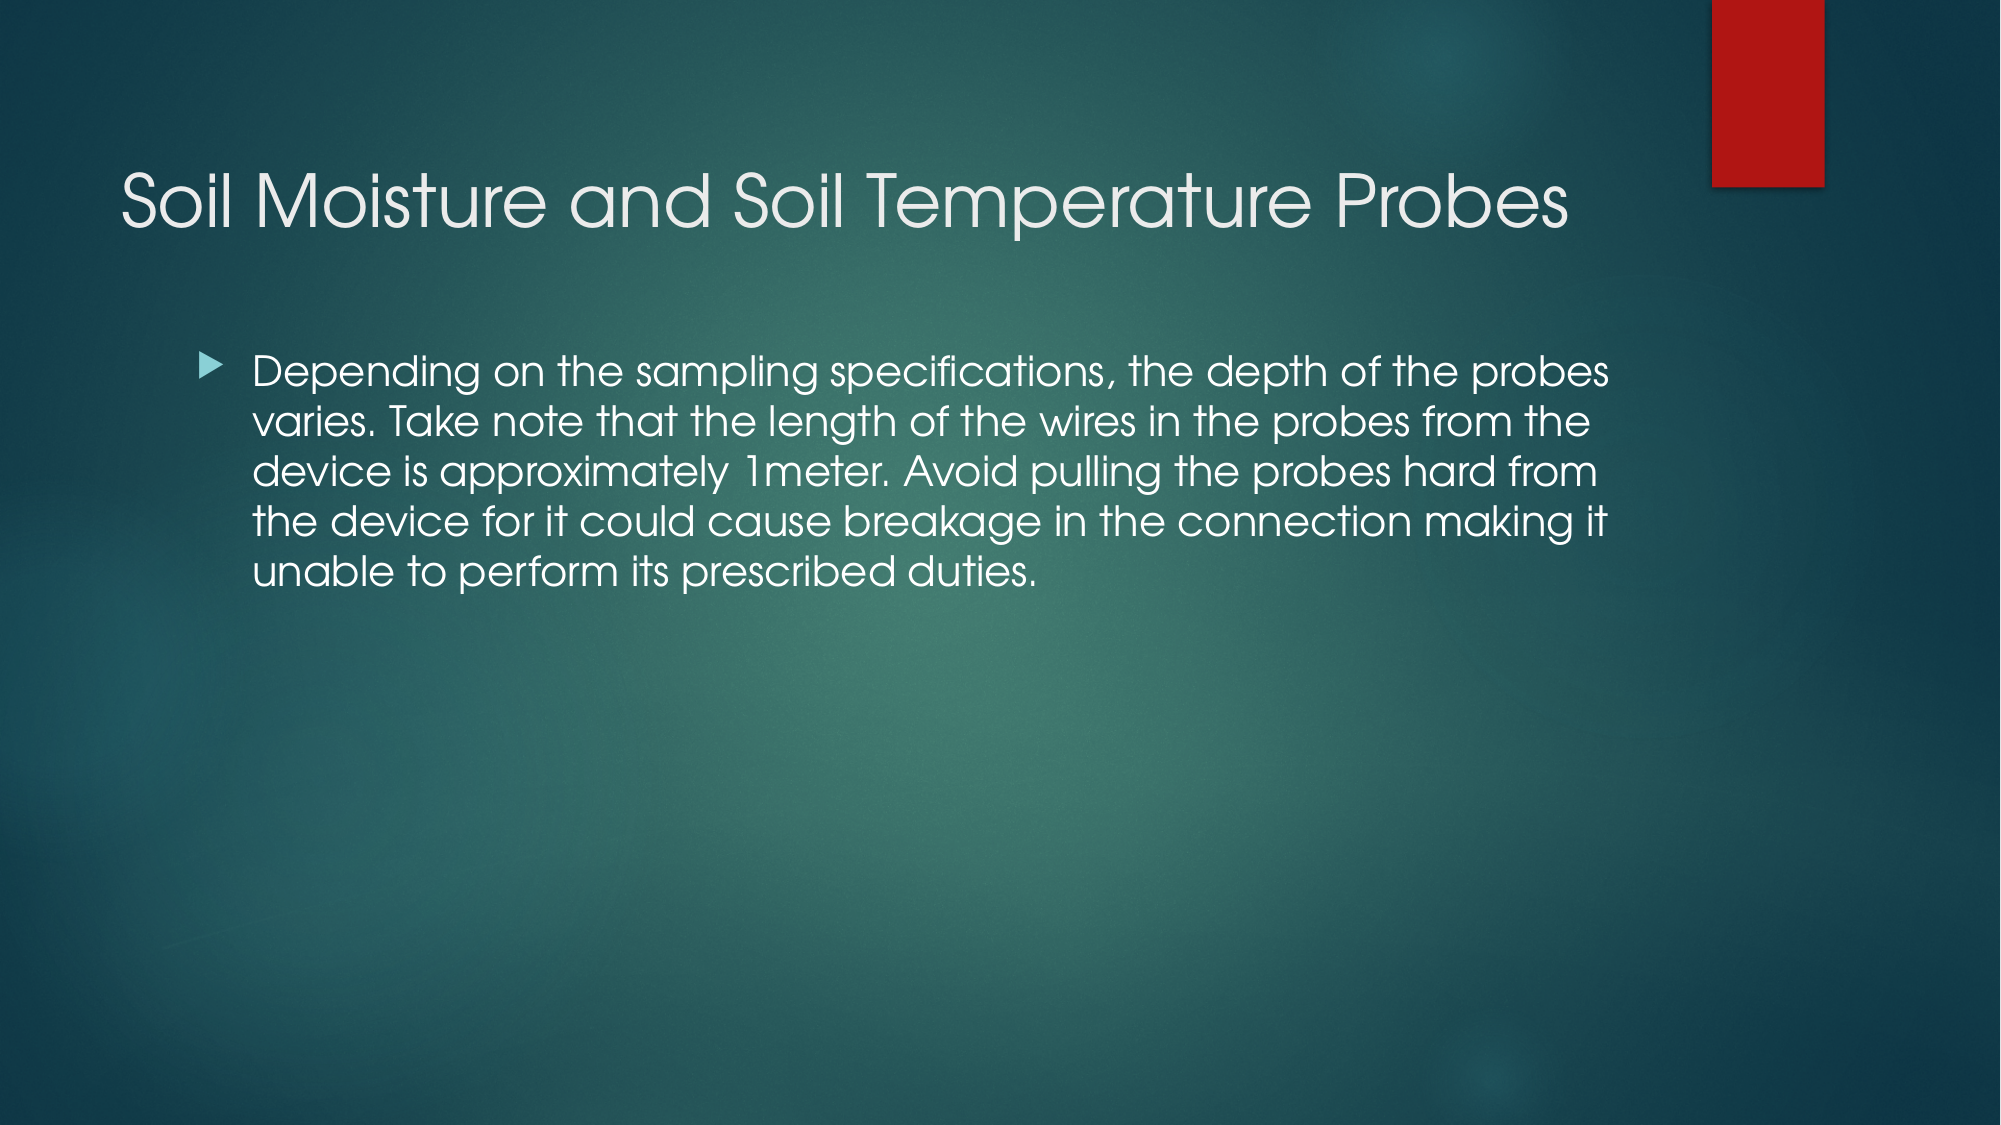

# Soil Moisture and Soil Temperature Probes
Depending on the sampling specifications, the depth of the probes varies. Take note that the length of the wires in the probes from the device is approximately 1meter. Avoid pulling the probes hard from the device for it could cause breakage in the connection making it unable to perform its prescribed duties.